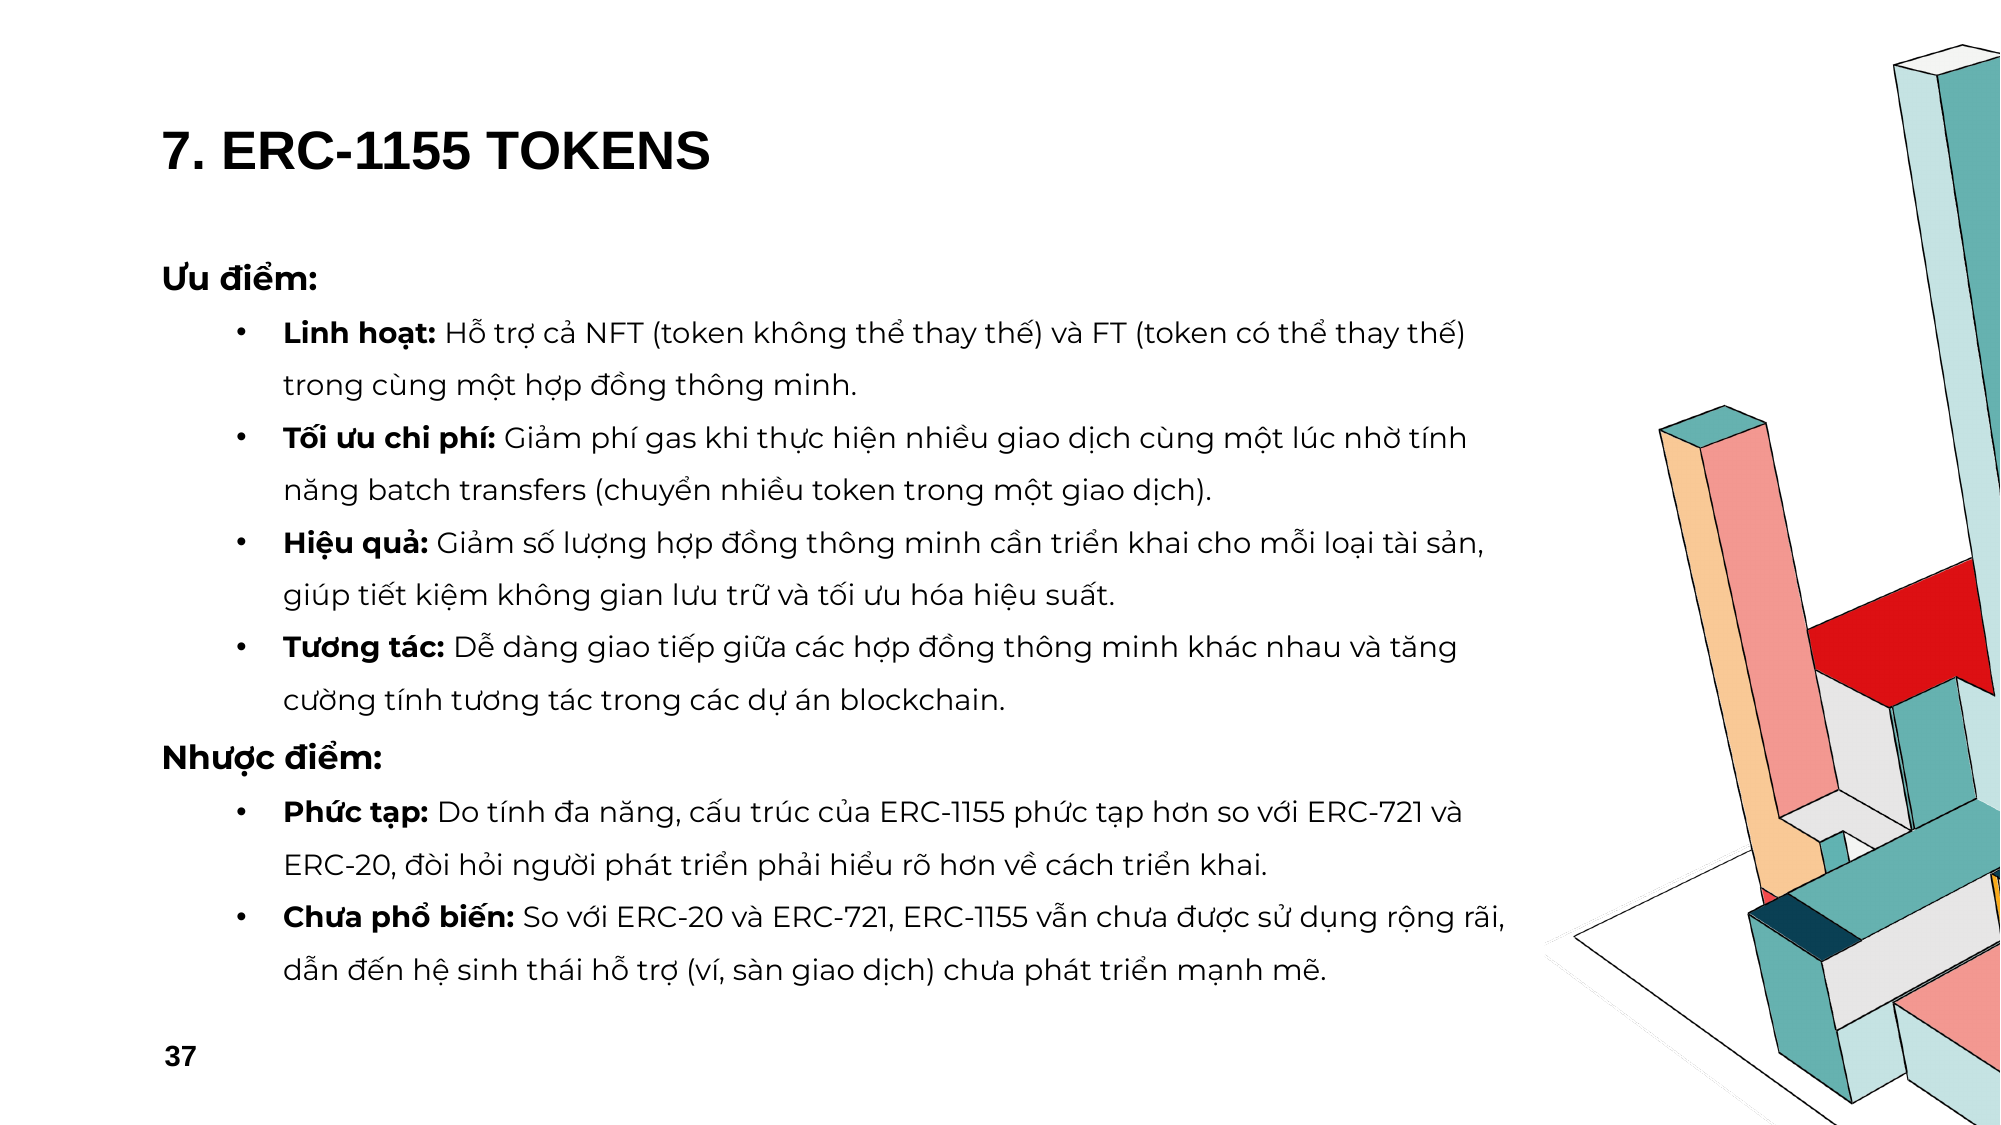

# 7. ERC-1155 tokens
Ưu điểm:
Linh hoạt: Hỗ trợ cả NFT (token không thể thay thế) và FT (token có thể thay thế) trong cùng một hợp đồng thông minh.
Tối ưu chi phí: Giảm phí gas khi thực hiện nhiều giao dịch cùng một lúc nhờ tính năng batch transfers (chuyển nhiều token trong một giao dịch).
Hiệu quả: Giảm số lượng hợp đồng thông minh cần triển khai cho mỗi loại tài sản, giúp tiết kiệm không gian lưu trữ và tối ưu hóa hiệu suất.
Tương tác: Dễ dàng giao tiếp giữa các hợp đồng thông minh khác nhau và tăng cường tính tương tác trong các dự án blockchain.
Nhược điểm:
Phức tạp: Do tính đa năng, cấu trúc của ERC-1155 phức tạp hơn so với ERC-721 và ERC-20, đòi hỏi người phát triển phải hiểu rõ hơn về cách triển khai.
Chưa phổ biến: So với ERC-20 và ERC-721, ERC-1155 vẫn chưa được sử dụng rộng rãi, dẫn đến hệ sinh thái hỗ trợ (ví, sàn giao dịch) chưa phát triển mạnh mẽ.
37